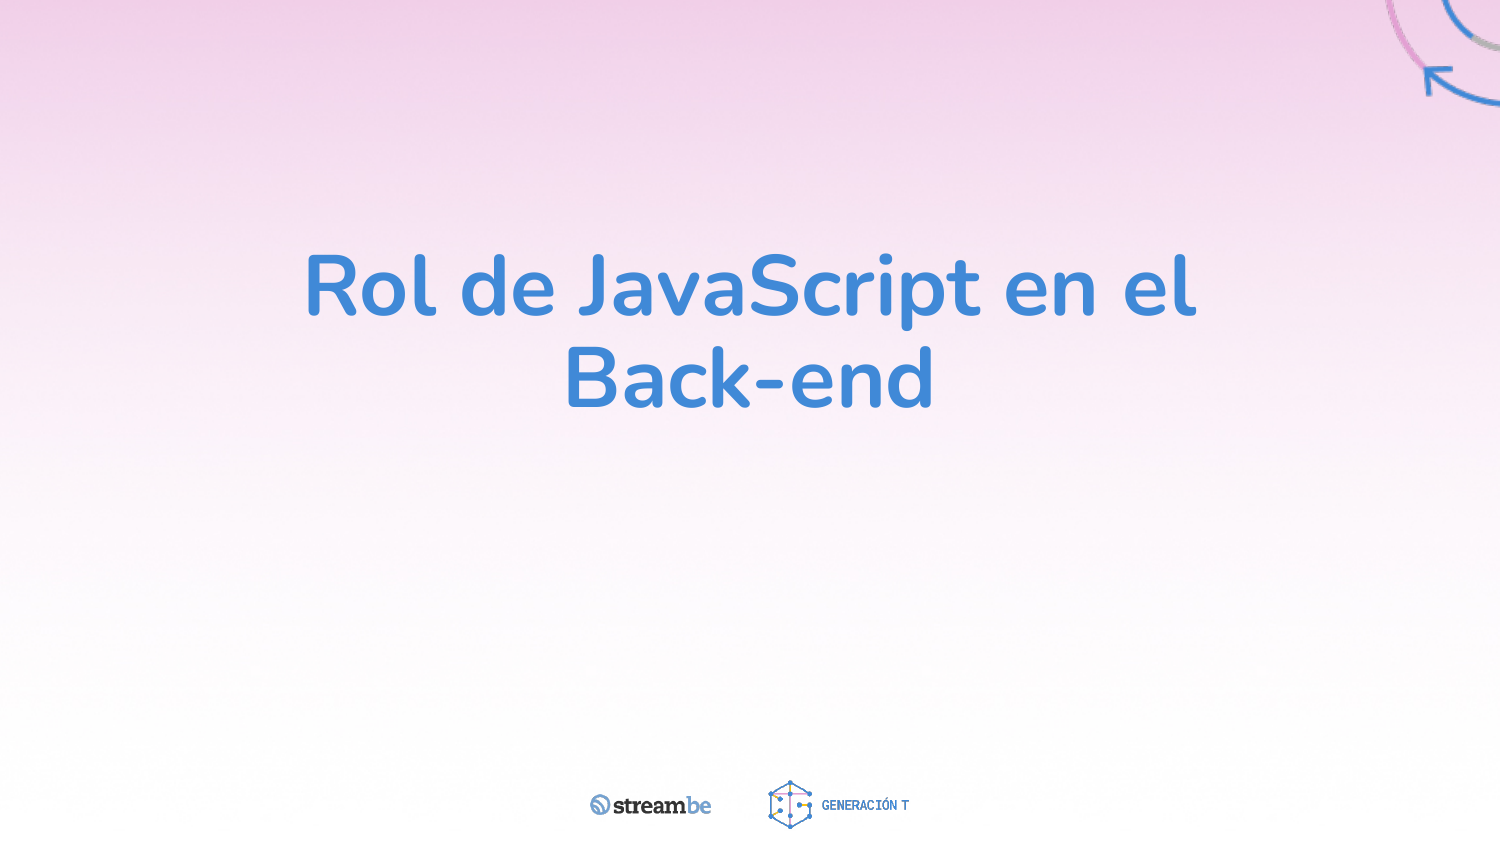

# Rol de JavaScript en el Back-end